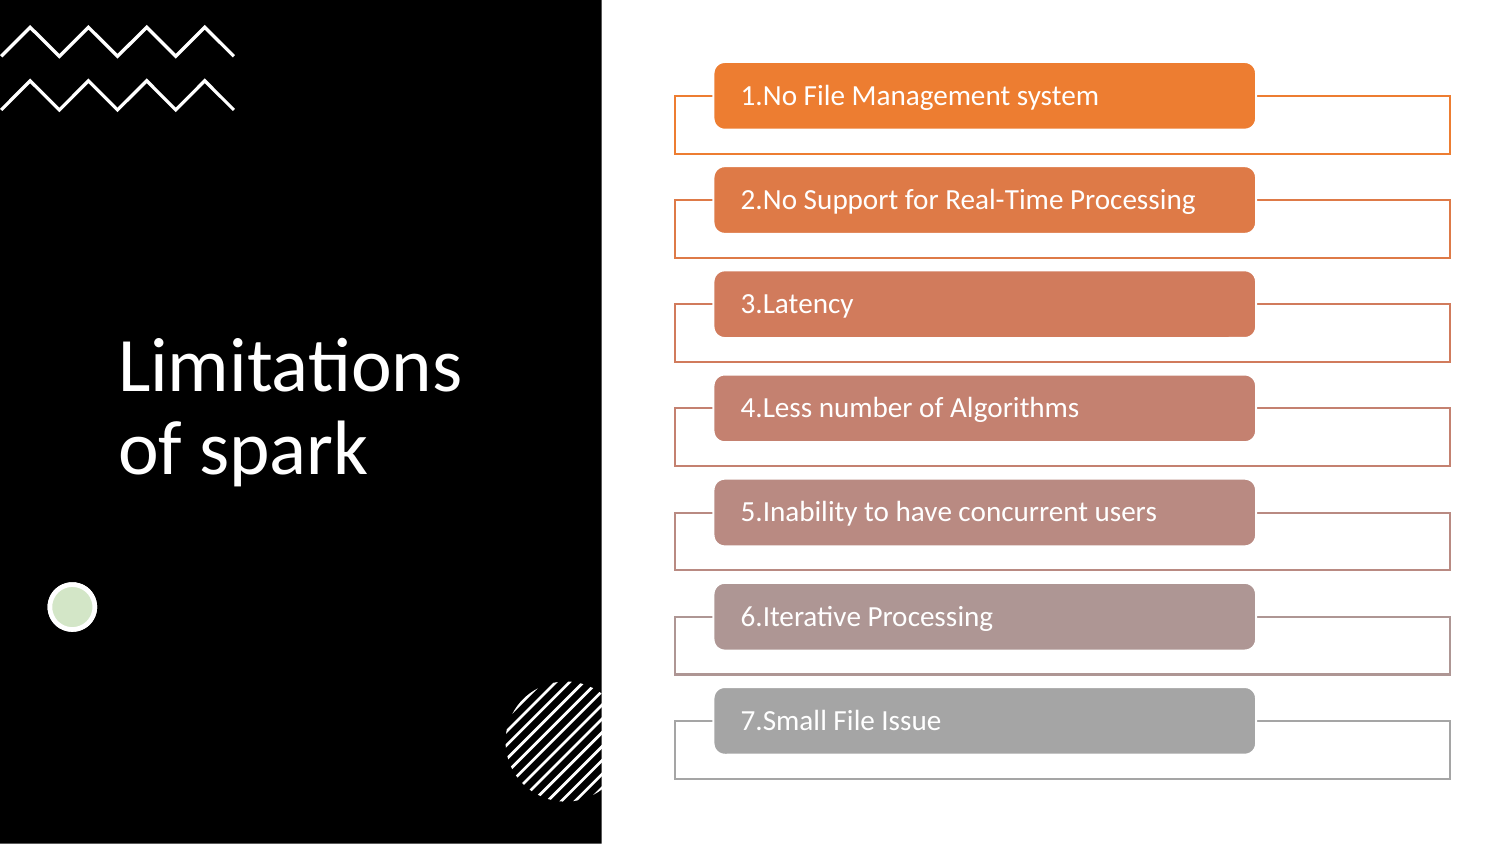

1.No File Management system
2.No Support for Real-Time Processing
3.Latency
4.Less number of Algorithms
5.Inability to have concurrent users
6.Iterative Processing
7.Small File Issue
# Limitations of spark